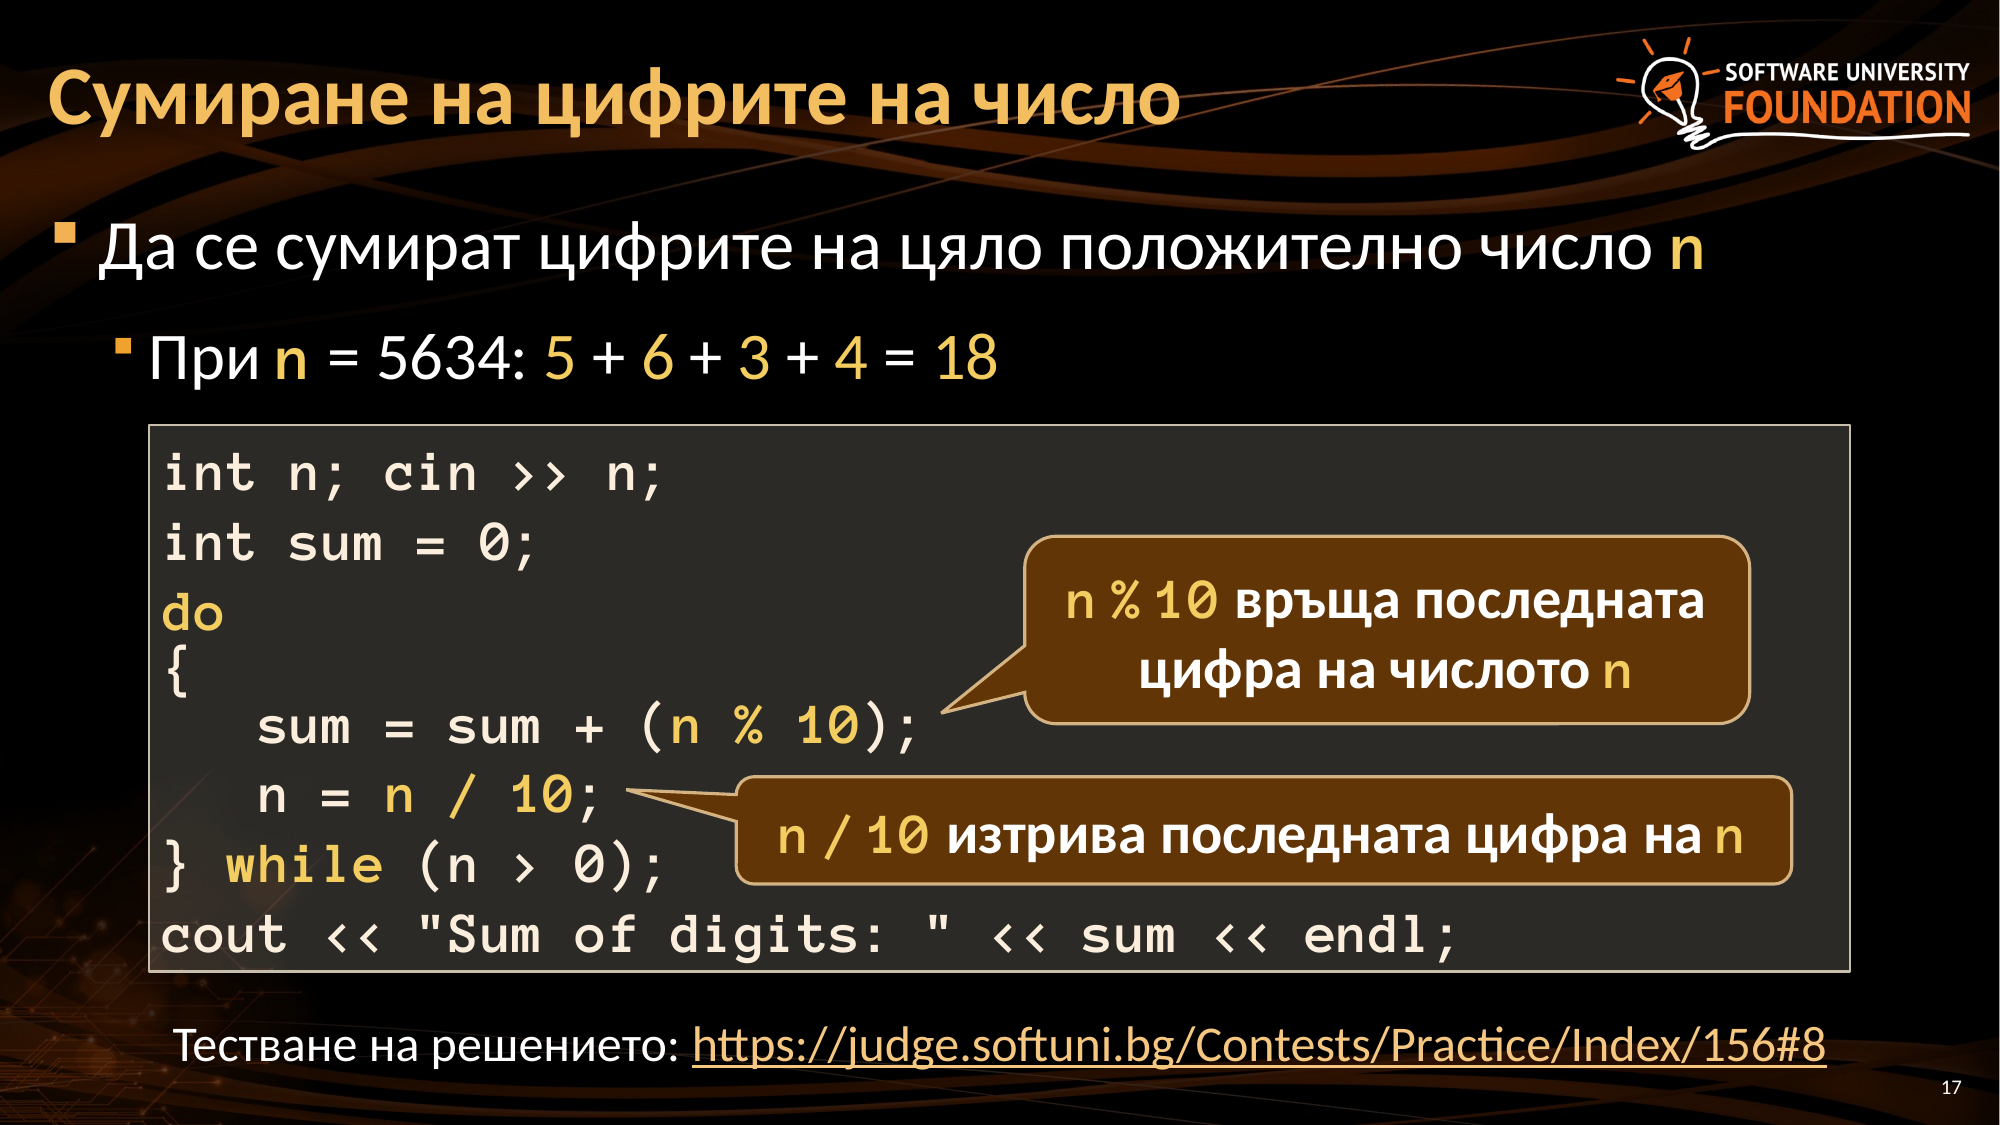

# Сумиране на цифрите на число
Да се сумират цифрите на цяло положително число n
При n = 5634: 5 + 6 + 3 + 4 = 18
int n; cin >> n;
int sum = 0;
do
{
   sum = sum + (n % 10);
   n = n / 10;
} while (n > 0);
cout << "Sum of digits: " << sum << endl;
n % 10 връща последната цифра на числото n
n / 10 изтрива последната цифра на n
Тестване на решението: https://judge.softuni.bg/Contests/Practice/Index/156#8
17